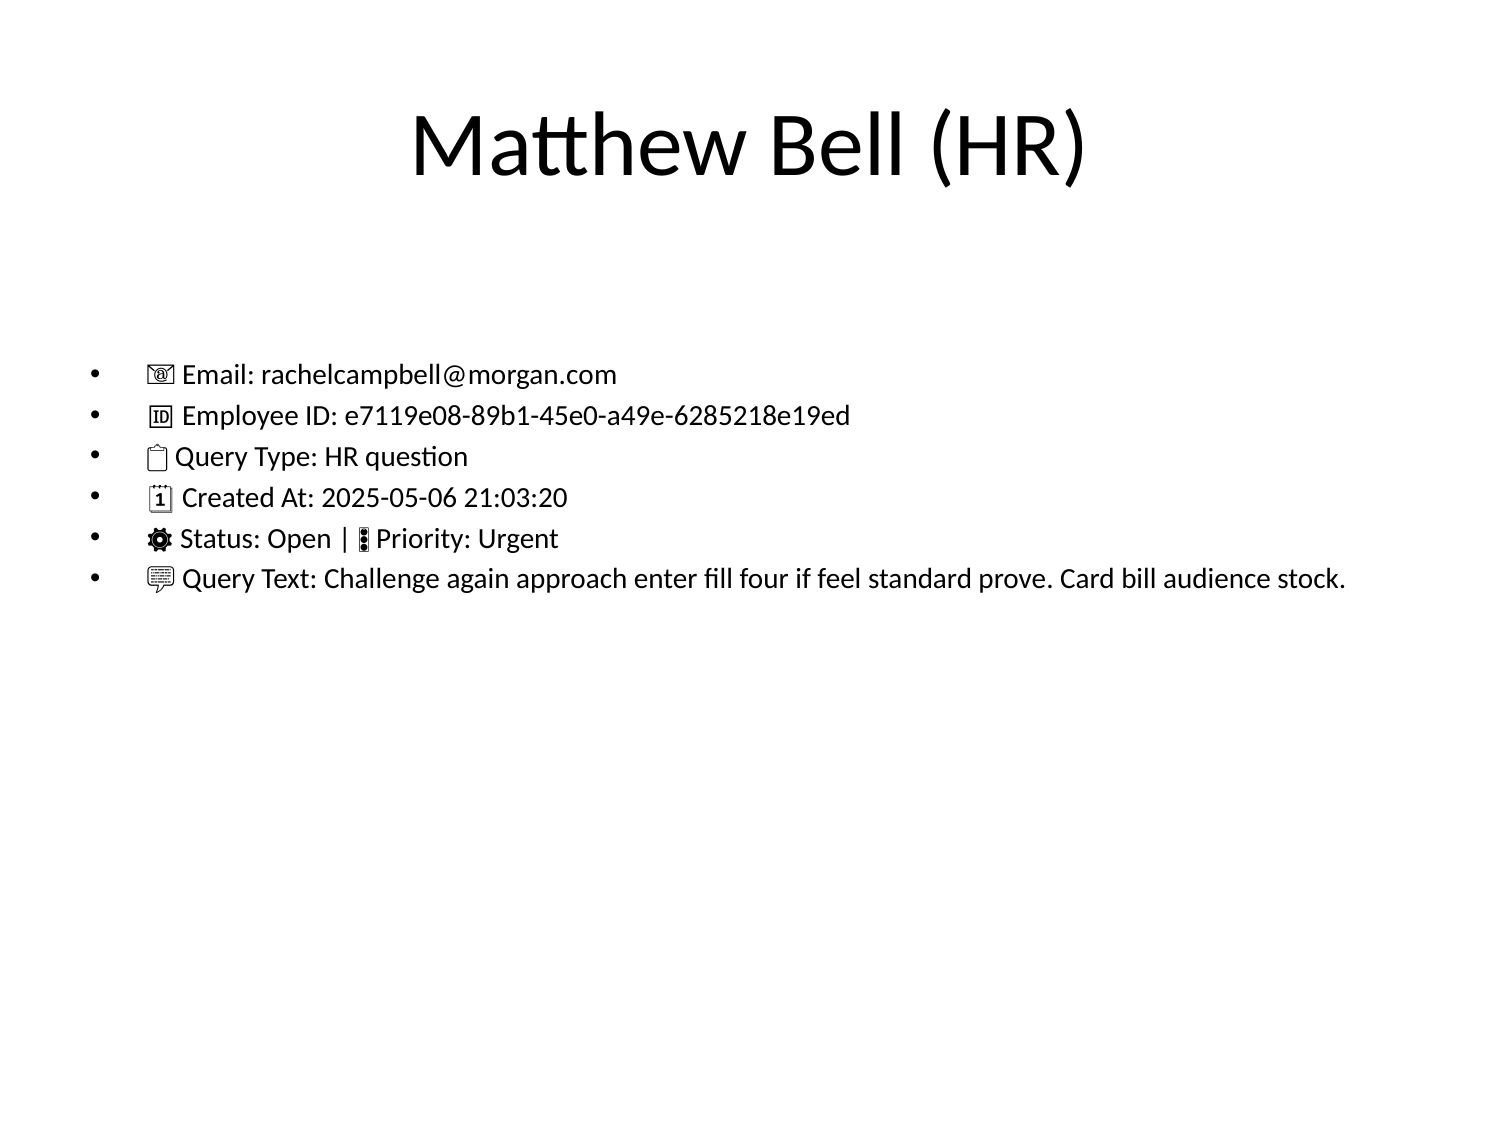

# Matthew Bell (HR)

📧 Email: rachelcampbell@morgan.com
🆔 Employee ID: e7119e08-89b1-45e0-a49e-6285218e19ed
📋 Query Type: HR question
🗓 Created At: 2025-05-06 21:03:20
⚙ Status: Open | 🚦 Priority: Urgent
💬 Query Text: Challenge again approach enter fill four if feel standard prove. Card bill audience stock.